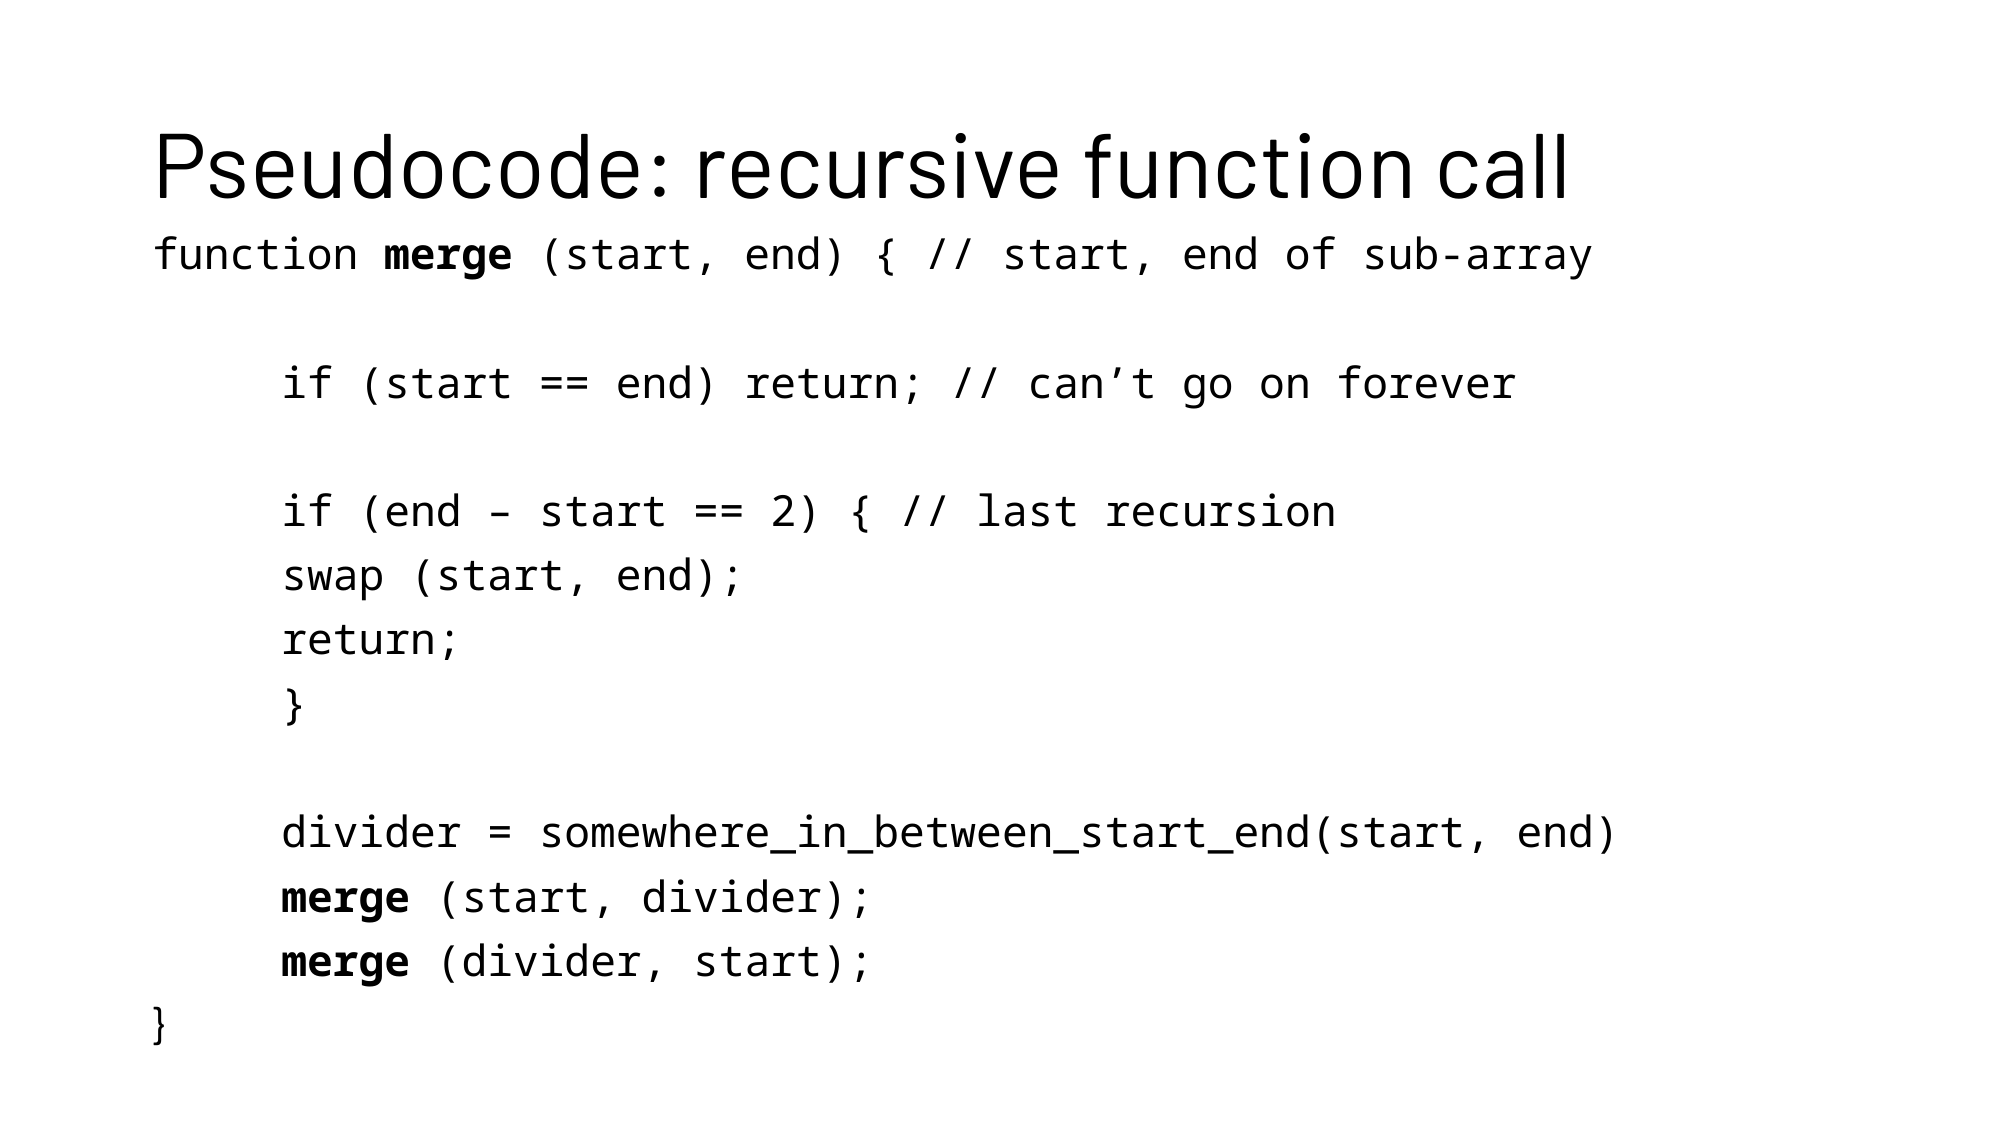

# Pseudocode: recursive function call
function merge (start, end) { // start, end of sub-array

	if (start == end) return; // can’t go on forever

	if (end – start == 2) { // last recursion
		swap (start, end);
		return;
	}

	divider = somewhere_in_between_start_end(start, end)
	merge (start, divider);
	merge (divider, start);
}